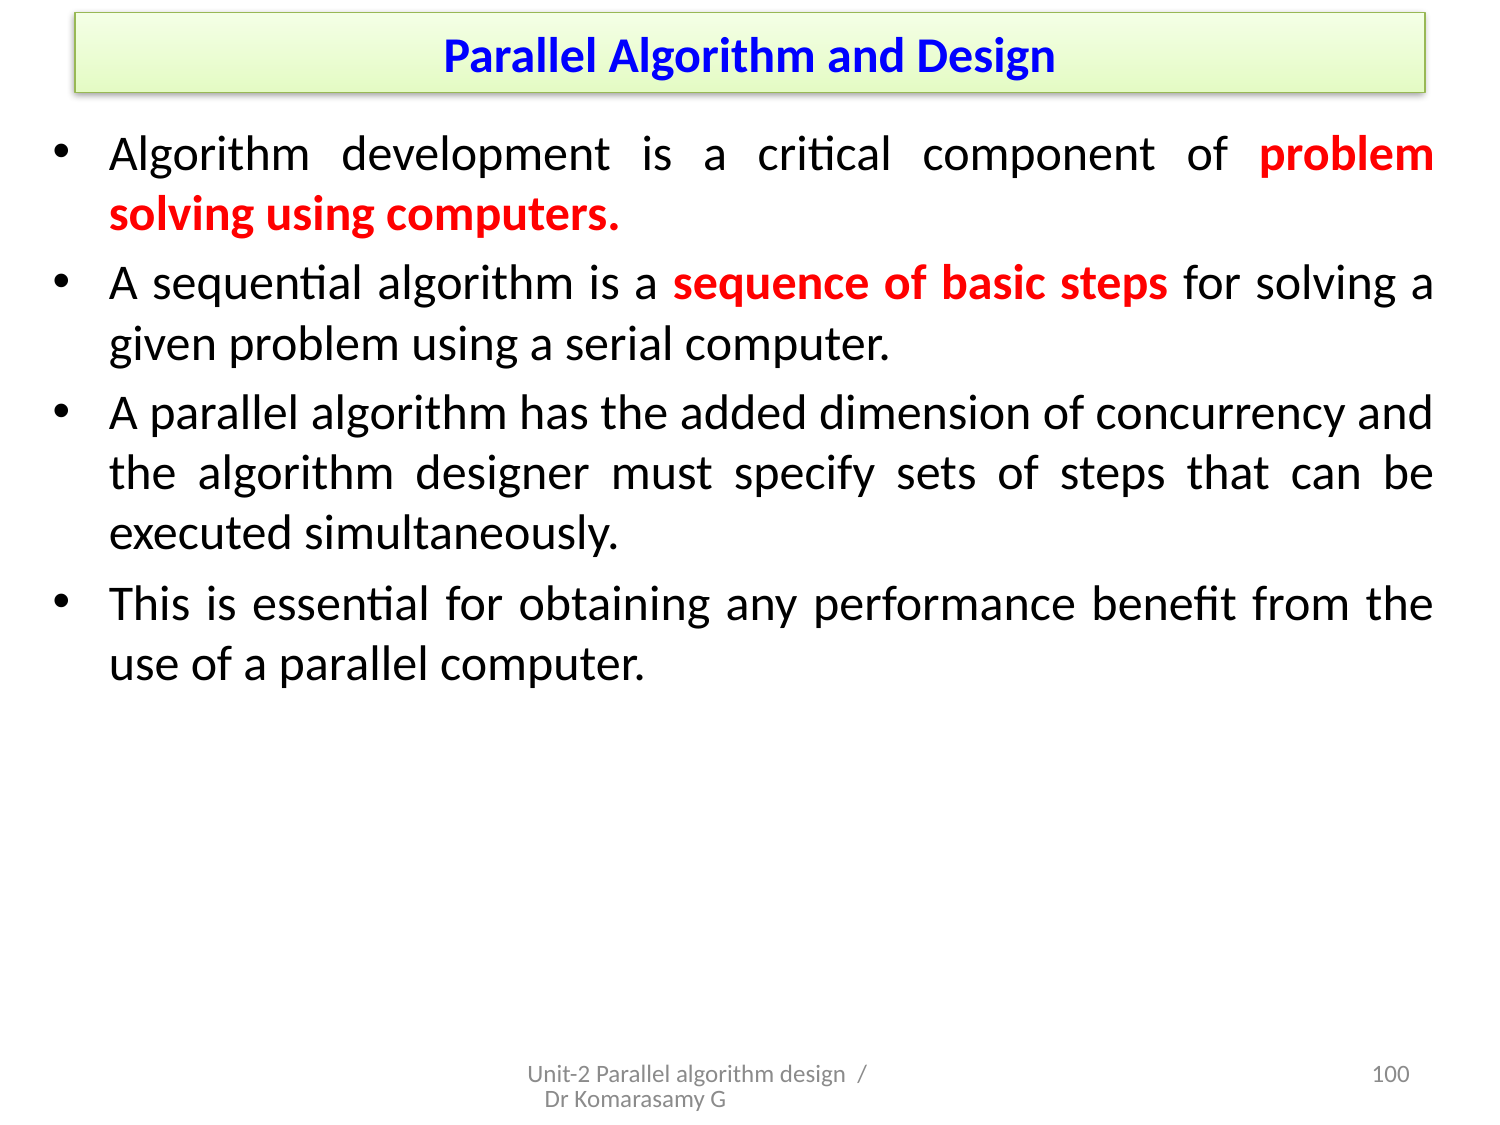

# Parallel Algorithm and Design
Algorithm development is a critical component of problem solving using computers.
A sequential algorithm is a sequence of basic steps for solving a given problem using a serial computer.
A parallel algorithm has the added dimension of concurrency and the algorithm designer must specify sets of steps that can be executed simultaneously.
This is essential for obtaining any performance benefit from the use of a parallel computer.
Unit-2 Parallel algorithm design  /                     Dr Komarasamy G
100